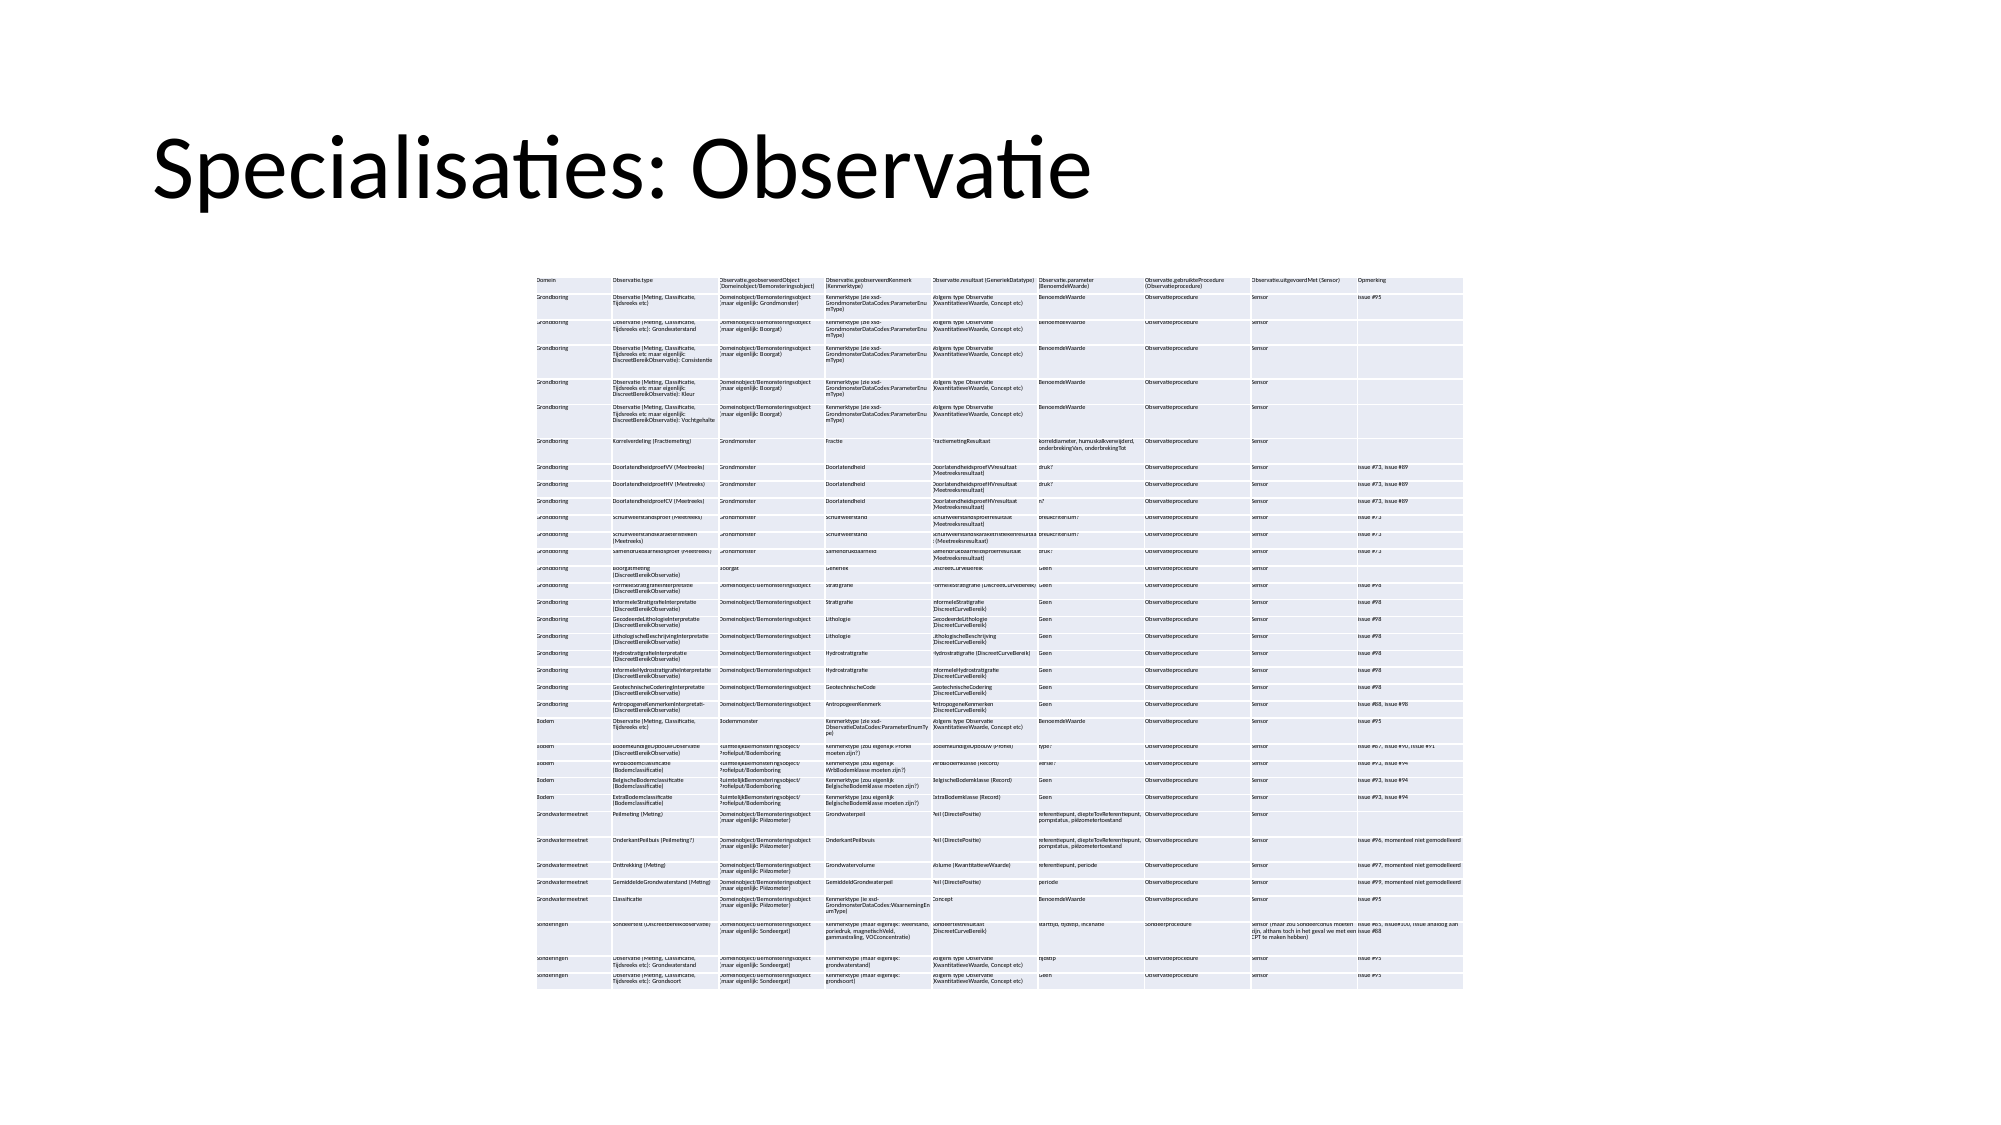

# Specialisaties: Observatie
| Domein | Observatie.type | Observatie.geobserveerdObject (Domeinobject/Bemonsteringsobject) | Observatie.geobserveerdKenmerk (Kenmerktype) | Observatie.resultaat (GeneriekDatatype) | Observatie.parameter (BenoemdeWaarde) | Observatie.gebruikteProcedure (Observatieprocedure) | Observatie.uitgevoerdMet (Sensor) | Opmerking |
| --- | --- | --- | --- | --- | --- | --- | --- | --- |
| Grondboring | Observatie (Meting, Classificatie, Tijdsreeks etc) | Domeinobject/Bemonsteringsobject (maar eigenlijk: Grondmonster) | Kenmerktype (zie xsd-GrondmonsterDataCodes:ParameterEnumType) | Volgens type Observatie (KwantitatieveWaarde, Concept etc) | BenoemdeWaarde | Observatieprocedure | Sensor | issue #95 |
| Grondboring | Observatie (Meting, Classificatie, Tijdsreeks etc): Grondwaterstand | Domeinobject/Bemonsteringsobject (maar eigenlijk: Boorgat) | Kenmerktype (zie xsd-GrondmonsterDataCodes:ParameterEnumType) | Volgens type Observatie (KwantitatieveWaarde, Concept etc) | BenoemdeWaarde | Observatieprocedure | Sensor |  |
| Grondboring | Observatie (Meting, Classificatie, Tijdsreeks etc maar eigenlijk: DiscreetBereikObservatie): Consistentie | Domeinobject/Bemonsteringsobject (maar eigenlijk: Boorgat) | Kenmerktype (zie xsd-GrondmonsterDataCodes:ParameterEnumType) | Volgens type Observatie (KwantitatieveWaarde, Concept etc) | BenoemdeWaarde | Observatieprocedure | Sensor |  |
| Grondboring | Observatie (Meting, Classificatie, Tijdsreeks etc maar eigenlijk: DiscreetBereikObservatie): Kleur | Domeinobject/Bemonsteringsobject (maar eigenlijk: Boorgat) | Kenmerktype (zie xsd-GrondmonsterDataCodes:ParameterEnumType) | Volgens type Observatie (KwantitatieveWaarde, Concept etc) | BenoemdeWaarde | Observatieprocedure | Sensor |  |
| Grondboring | Observatie (Meting, Classificatie, Tijdsreeks etc maar eigenlijk: DiscreetBereikObservatie): Vochtgehalte | Domeinobject/Bemonsteringsobject (maar eigenlijk: Boorgat) | Kenmerktype (zie xsd-GrondmonsterDataCodes:ParameterEnumType) | Volgens type Observatie (KwantitatieveWaarde, Concept etc) | BenoemdeWaarde | Observatieprocedure | Sensor |  |
| Grondboring | Korrelverdeling (Fractiemeting) | Grondmonster | Fractie | FractiemetingResultaat | korreldiameter, humuskalkverwijderd, onderbrekingVan, onderbrekingTot | Observatieprocedure | Sensor |  |
| Grondboring | DoorlatendheidproefVV (Meetreeks) | Grondmonster | Doorlatendheid | DoorlatendheidsproefVVresultaat (Meetreeksresultaat) | druk? | Observatieprocedure | Sensor | issue #73, issue #89 |
| Grondboring | DoorlatendheidproefHV (Meetreeks) | Grondmonster | Doorlatendheid | DoorlatendheidsproefHVresultaat (Meetreeksresultaat) | druk? | Observatieprocedure | Sensor | issue #73, issue #89 |
| Grondboring | DoorlatendheidproefCV (Meetreeks) | Grondmonster | Doorlatendheid | DoorlatendheidsproefHVresultaat (Meetreeksresultaat) | n? | Observatieprocedure | Sensor | issue #73, issue #89 |
| Grondboring | Schuifweerstandsproef (Meetreeks) | Grondmonster | Schuifweerstand | Schuifweerstandsproefresultaat (Meetreeksresultaat) | breukcriterium? | Observatieprocedure | Sensor | issue #73 |
| Grondboring | Schuifweerstandskarakteristieken (Meetreeks) | Grondmonster | Schuifweerstand | Schuifweerstandskaraketristiekenresultaat (Meetreeksresultaat) | breukcriterium? | Observatieprocedure | Sensor | issue #73 |
| Grondboring | Samendrukbaarheidsproef (Meetreeks) | Grondmonster | Samendrukbaarheid | Samendrukbaarheidsproefresultaat (Meetreeksresultaat) | druk? | Observatieprocedure | Sensor | issue #73 |
| Grondboring | Boorgatmeting (DiscreetBereikObservatie) | Boorgat | Generiek | DiscreetCurveBereik | Geen | Observatieprocedure | Sensor |  |
| Grondboring | FormeleStratigrafieInterpretatie (DiscreetBereikObservatie) | Domeinobject/Bemonsteringsobject | Stratigrafie | FormeleStratigrafie (DiscreetCurvebereik) | Geen | Observatieprocedure | Sensor | issue #98 |
| Grondboring | InformeleStratigrafieInterpretatie (DiscreetBereikObservatie) | Domeinobject/Bemonsteringsobject | Stratigrafie | InformeleStratigrafie (DiscreetCurveBereik) | Geen | Observatieprocedure | Sensor | issue #98 |
| Grondboring | GecodeerdeLithologieInterpretatie (DiscreetBereikObservatie) | Domeinobject/Bemonsteringsobject | Lithologie | GecodeerdeLithologie (DiscreetCurveBereik) | Geen | Observatieprocedure | Sensor | issue #98 |
| Grondboring | LithologischeBeschrijvingInterpretatie (DiscreetBereikObservatie) | Domeinobject/Bemonsteringsobject | Lithologie | LithologischeBeschrijving (DiscreetCurveBereik) | Geen | Observatieprocedure | Sensor | issue #98 |
| Grondboring | HydrostratigrafieInterpretatie (DiscreetBereikObservatie) | Domeinobject/Bemonsteringsobject | Hydrostratigrafie | Hydrostratigrafie (DiscreetCurveBereik) | Geen | Observatieprocedure | Sensor | issue #98 |
| Grondboring | InformeleHydrostratigrafieInterpretatie (DiscreetBereikObservatie) | Domeinobject/Bemonsteringsobject | Hydrostratigrafie | InformeleHydrostratigrafie (DiscreetCurveBereik) | Geen | Observatieprocedure | Sensor | issue #98 |
| Grondboring | GeotechnischeCoderingInterpretatie (DiscreetBereikObservatie) | Domeinobject/Bemonsteringsobject | GeotechnischeCode | GeotechnischeCodering (DiscreetCurveBereik) | Geen | Observatieprocedure | Sensor | issue #98 |
| Grondboring | AntropogeneKenmerkenInterpretati- (DiscreetBereikObservatie) | Domeinobject/Bemonsteringsobject | AntropogeenKenmerk | AntropogeneKenmerken (DiscreetCurveBereik) | Geen | Observatieprocedure | Sensor | Issue #88, issue #98 |
| Bodem | Observatie (Meting, Classificatie, Tijdsreeks etc) | Bodemmonster | Kenmerktype (zie xsd-ObservatieDataCodes:ParameterEnumType) | Volgens type Observatie (KwantitatieveWaarde, Concept etc) | BenoemdeWaarde | Observatieprocedure | Sensor | issue #95 |
| Bodem | BodemkundigeOpbouwObservatie (DiscreetBereikObservatie) | RuimtelijkBemonsteringsobject/Profielput/Bodemboring | Kenmerktype (zou eigenlijk Profiel moeten zijn?) | BodemkundigeOpbouw (Profiel) | type? | Observatieprocedure | Sensor | Issue #87, issue #90, issue #91 |
| Bodem | WrbBodemclassificatie (Bodemclassificatie) | RuimtelijkBemonsteringsobject/Profielput/Bodemboring | Kenmerktype (zou eigenlijk WrbBodemklasse moeten zijn?) | WrbBodemklasse (Record) | versie? | Observatieprocedure | Sensor | issue #93, issue #94 |
| Bodem | BelgischeBodemclassificatie (Bodemclassificatie) | RuimtelijkBemonsteringsobject/Profielput/Bodemboring | Kenmerktype (zou eigenlijk BelgischeBodemklasse moeten zijn?) | BelgischeBodemklasse (Record) | Geen | Observatieprocedure | Sensor | issue #93, issue #94 |
| Bodem | ExtraBodemclassificatie (Bodemclassificatie) | RuimtelijkBemonsteringsobject/Profielput/Bodemboring | Kenmerktype (zou eigenlijk BelgischeBodemklasse moeten zijn?) | ExtraBodemklasse (Record) | Geen | Observatieprocedure | Sensor | issue #93, issue #94 |
| Grondwatermeetnet | Peilmeting (Meting) | Domeinobject/Bemonsteringsobject (maar eigenlijk: Piëzometer) | Grondwaterpeil | Peil (DirectePositie) | referentiepunt, diepteTovReferentiepunt, pompstatus, piëzometertoestand | Observatieprocedure | Sensor |  |
| Grondwatermeetnet | OnderkantPeilbuis (Peilmeting?) | Domeinobject/Bemonsteringsobject (maar eigenlijk: Piëzometer) | OnderkantPeilbvuis | Peil (DirectePositie) | referentiepunt, diepteTovReferentiepunt, pompstatus, piëzometertoestand | Observatieprocedure | Sensor | issue #96, momenteel niet gemodelleerd |
| Grondwatermeetnet | Onttrekking (Meting) | Domeinobject/Bemonsteringsobject (maar eigenlijk: Piëzometer) | Grondwatervolume | Volume (KwantitatieveWaarde) | referentiepunt, periode | Observatieprocedure | Sensor | issue #97, momenteel niet gemodelleerd |
| Grondwatermeetnet | GemiddeldeGrondwaterstand (Meting) | Domeinobject/Bemonsteringsobject (maar eigenlijk: Piëzometer) | GemiddeldGrondwaterpeil | Peil (DirectePositie) | periode | Observatieprocedure | Sensor | issue #99, momenteel niet gemodelleerd |
| Grondwatermeetnet | Classificatie | Domeinobject/Bemonsteringsobject (maar eigenlijk: Piëzometer) | Kenmerktype (ie xsd-GrondmonsterDataCodes:WaarnemingEnumType) | Concept | BenoemdeWaarde | Observatieprocedure | Sensor | issue #95 |
| Sonderingen | Sondeertest (Discreetbereikobservatie) | Domeinobject/Bemonsteringsobject (maar eigenlijk: Sondeergat) | Kenmerktype (maar eigenlijk: weerstand, poriedruk, magnetischVeld, gammastraling, VOCconcentratie) | Sondeertestresultaat (DiscreetCurveBereik) | starttijd, tijdstip, inclinatie | Sondeerprocedure | Sensor (maar zou Sondeerconus moeten zijn, althans toch in het geval we met een CPT te maken hebben) | issue #85, issue#100, issue analoog aan issue #88 |
| Sonderingen | Observatie (Meting, Classificatie, Tijdsreeks etc): Grondwaterstand | Domeinobject/Bemonsteringsobject (maar eigenlijk: Sondeergat) | Kenmerktype (maar eigenlijk: grondwaterstand) | Volgens type Observatie (KwantitatieveWaarde, Concept etc) | tijdstip | Observatieprocedure | Sensor | issue #95 |
| Sonderingen | Observatie (Meting, Classificatie, Tijdsreeks etc): Grondsoort | Domeinobject/Bemonsteringsobject (maar eigenlijk: Sondeergat) | Kenmerktype (maar eigenlijk: grondsoort) | Volgens type Observatie (KwantitatieveWaarde, Concept etc) | Geen | Observatieprocedure | Sensor | issue #95 |